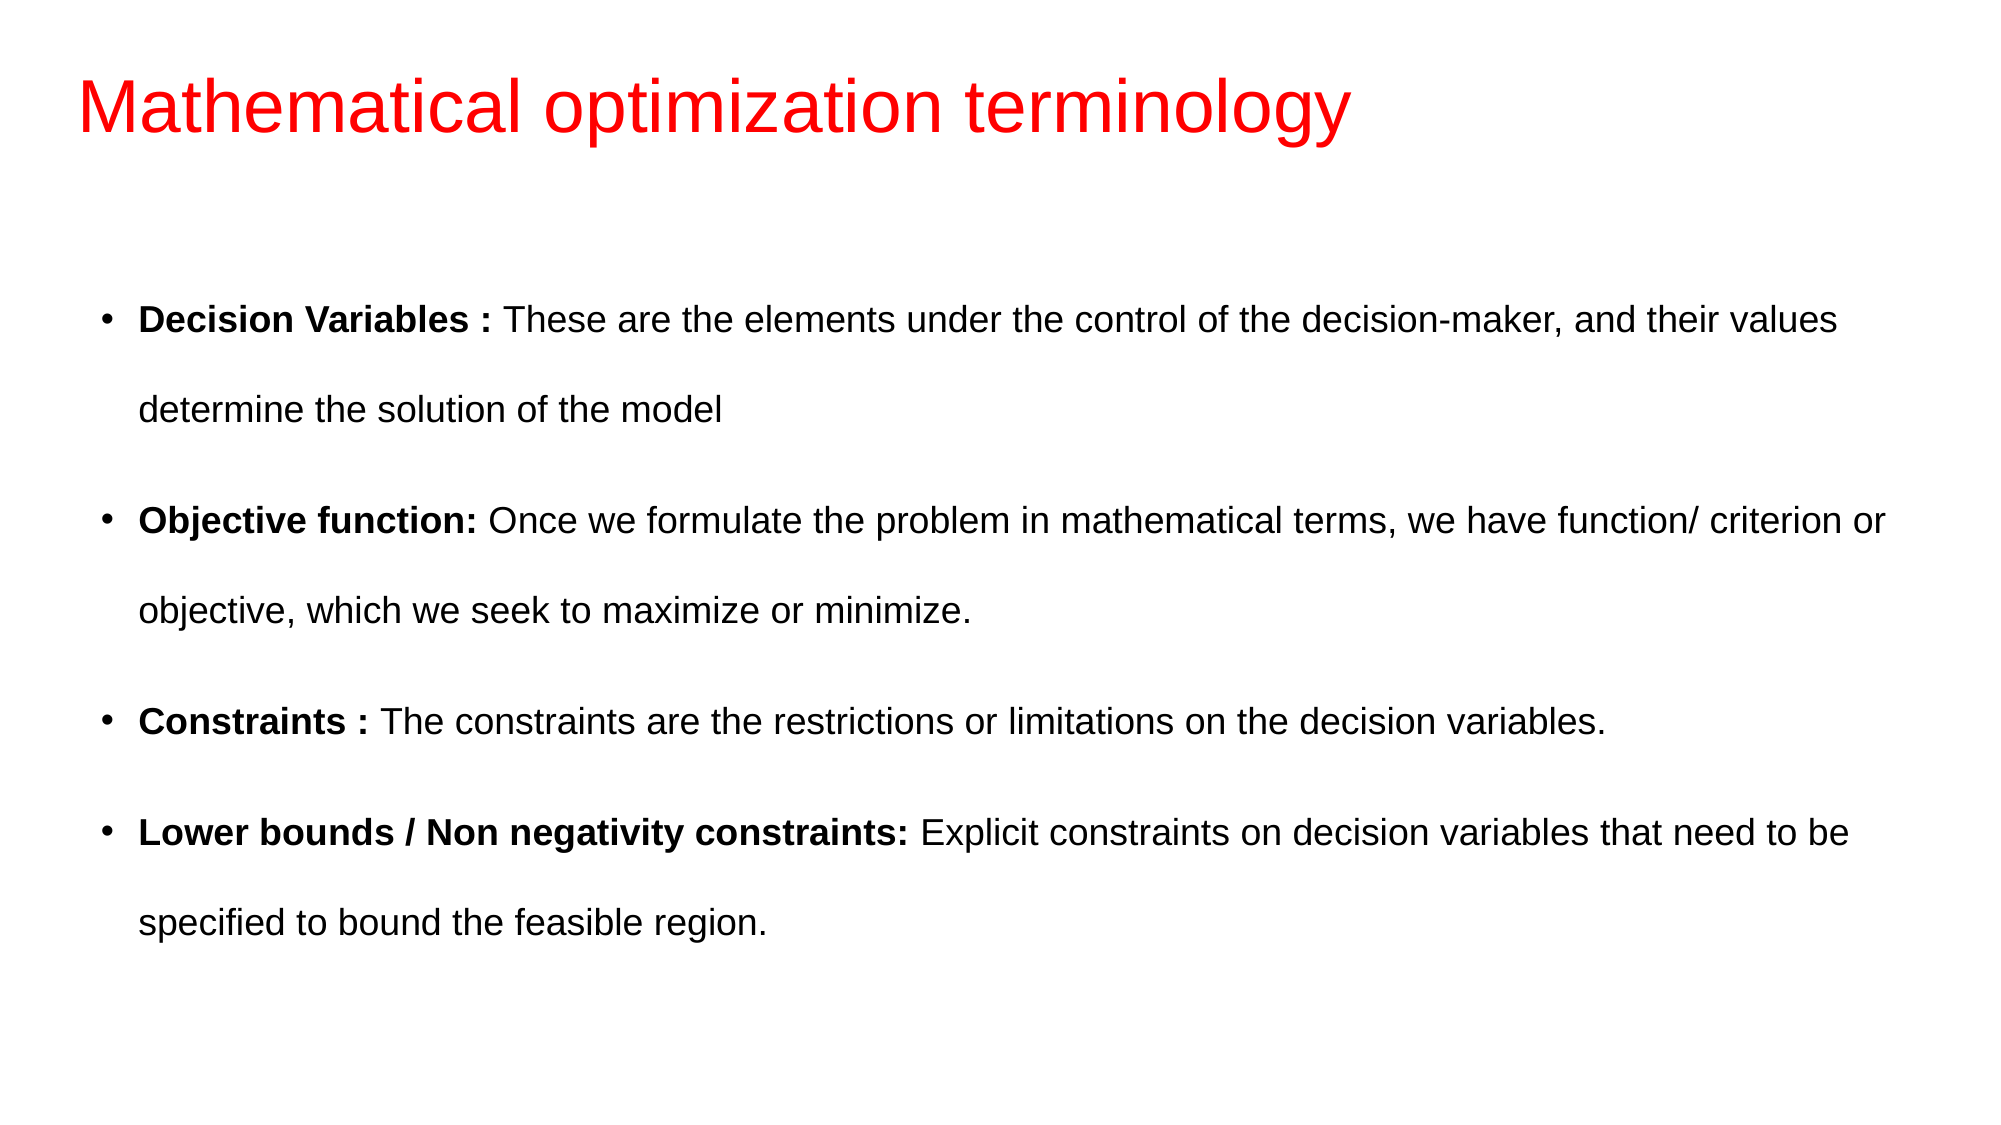

# Mathematical optimization terminology
Decision Variables : These are the elements under the control of the decision-maker, and their values determine the solution of the model
Objective function: Once we formulate the problem in mathematical terms, we have function/ criterion or objective, which we seek to maximize or minimize.
Constraints : The constraints are the restrictions or limitations on the decision variables.
Lower bounds / Non negativity constraints: Explicit constraints on decision variables that need to be specified to bound the feasible region.